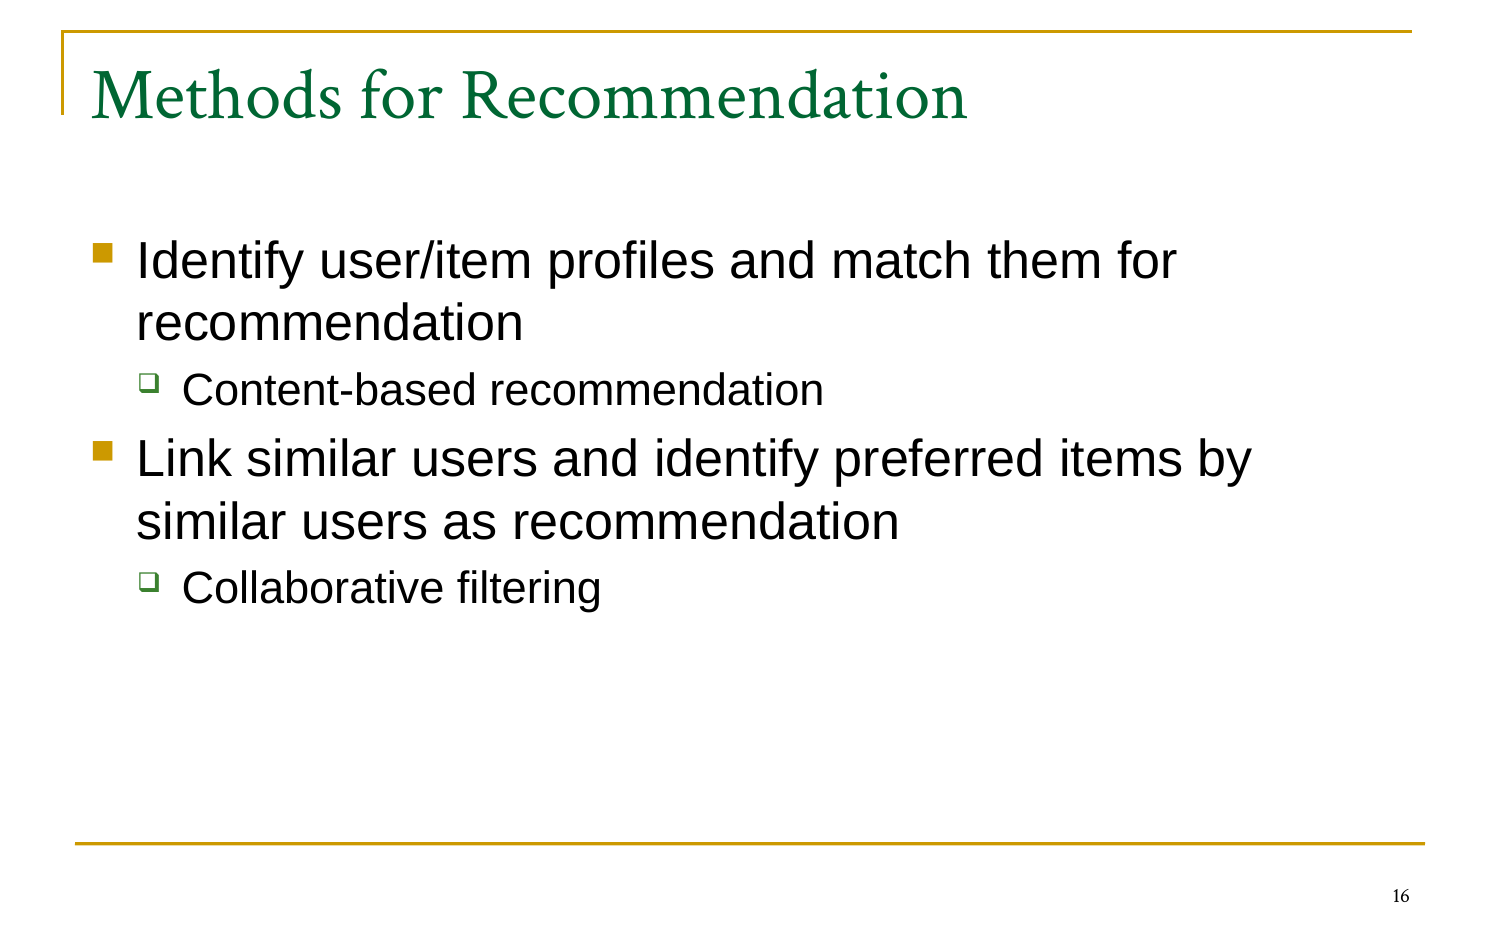

# Methods for Recommendation
Identify user/item profiles and match them for recommendation
Content‐based recommendation
Link similar users and identify preferred items by similar users as recommendation
Collaborative filtering
16